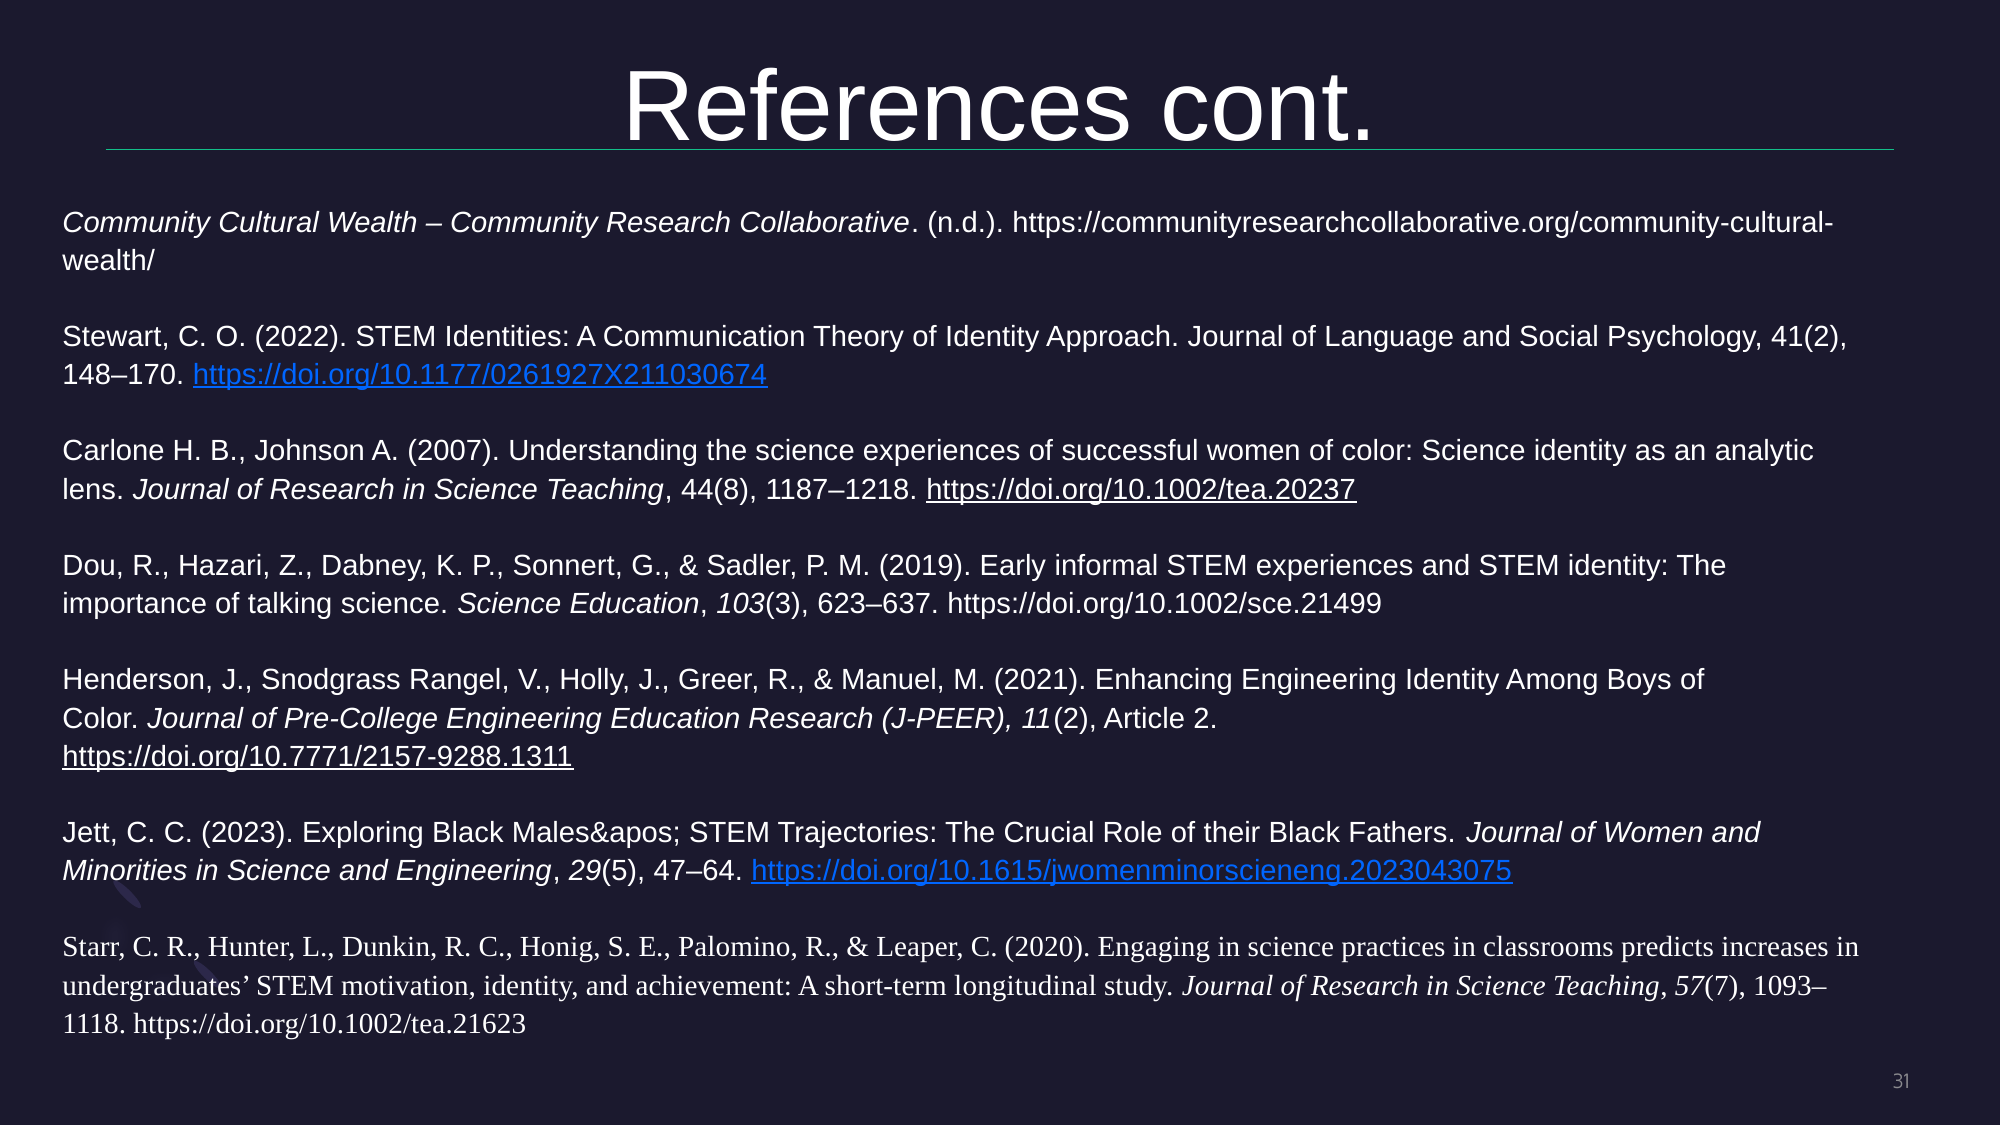

# References cont.
Community Cultural Wealth – Community Research Collaborative. (n.d.). https://communityresearchcollaborative.org/community-cultural-wealth/
Stewart, C. O. (2022). STEM Identities: A Communication Theory of Identity Approach. Journal of Language and Social Psychology, 41(2), 148–170. https://doi.org/10.1177/0261927X211030674
Carlone H. B., Johnson A. (2007). Understanding the science experiences of successful women of color: Science identity as an analytic lens. Journal of Research in Science Teaching, 44(8), 1187–1218. https://doi.org/10.1002/tea.20237
Dou, R., Hazari, Z., Dabney, K. P., Sonnert, G., & Sadler, P. M. (2019). Early informal STEM experiences and STEM identity: The importance of talking science. Science Education, 103(3), 623–637. https://doi.org/10.1002/sce.21499
Henderson, J., Snodgrass Rangel, V., Holly, J., Greer, R., & Manuel, M. (2021). Enhancing Engineering Identity Among Boys of Color. Journal of Pre-College Engineering Education Research (J-PEER), 11(2), Article 2.
https://doi.org/10.7771/2157-9288.1311
Jett, C. C. (2023). Exploring Black Males&apos; STEM Trajectories: The Crucial Role of their Black Fathers. Journal of Women and Minorities in Science and Engineering, 29(5), 47–64. https://doi.org/10.1615/jwomenminorscieneng.2023043075
Starr, C. R., Hunter, L., Dunkin, R. C., Honig, S. E., Palomino, R., & Leaper, C. (2020). Engaging in science practices in classrooms predicts increases in undergraduates’ STEM motivation, identity, and achievement: A short‐term longitudinal study. Journal of Research in Science Teaching, 57(7), 1093–1118. https://doi.org/10.1002/tea.21623
31